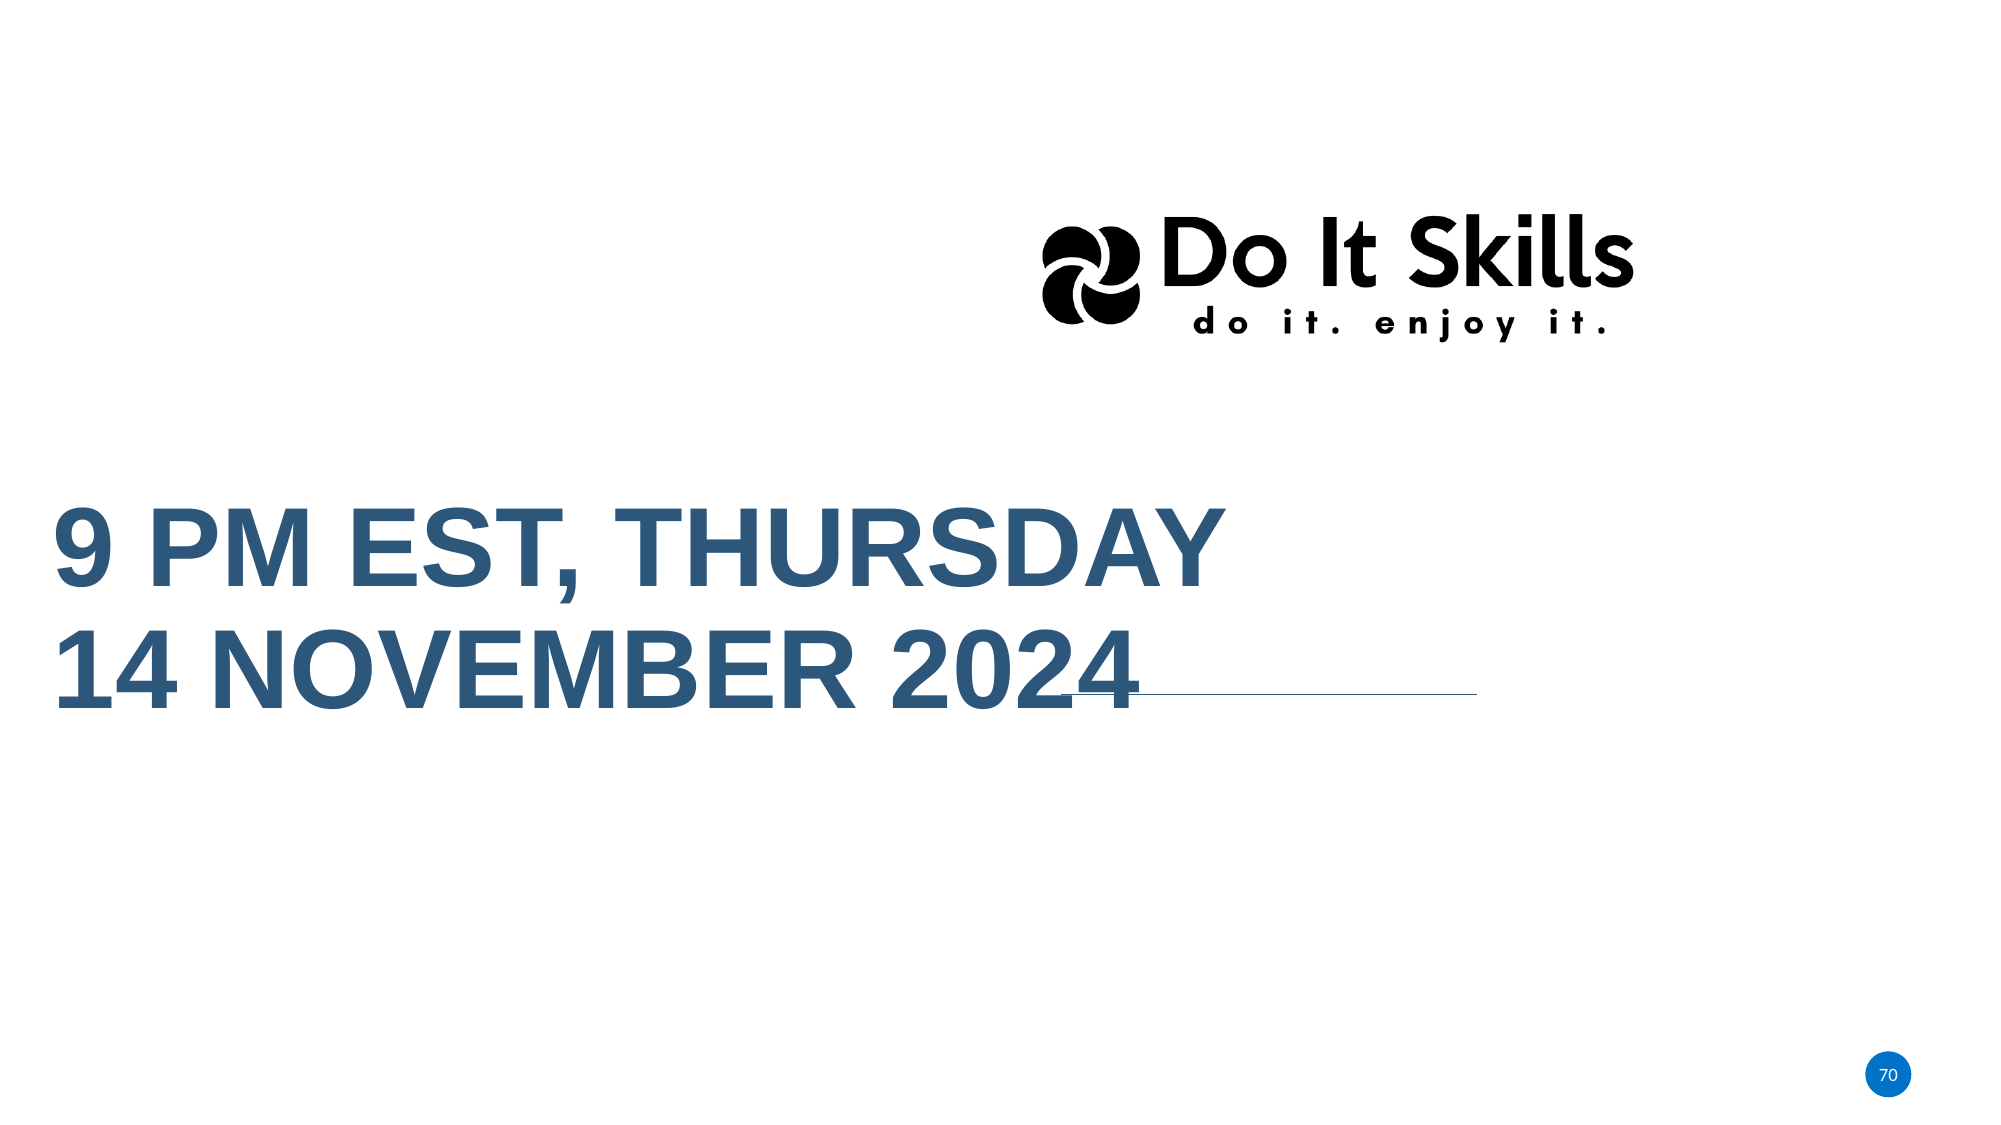

# 9 pm EST, Thursday 14 November 2024
70